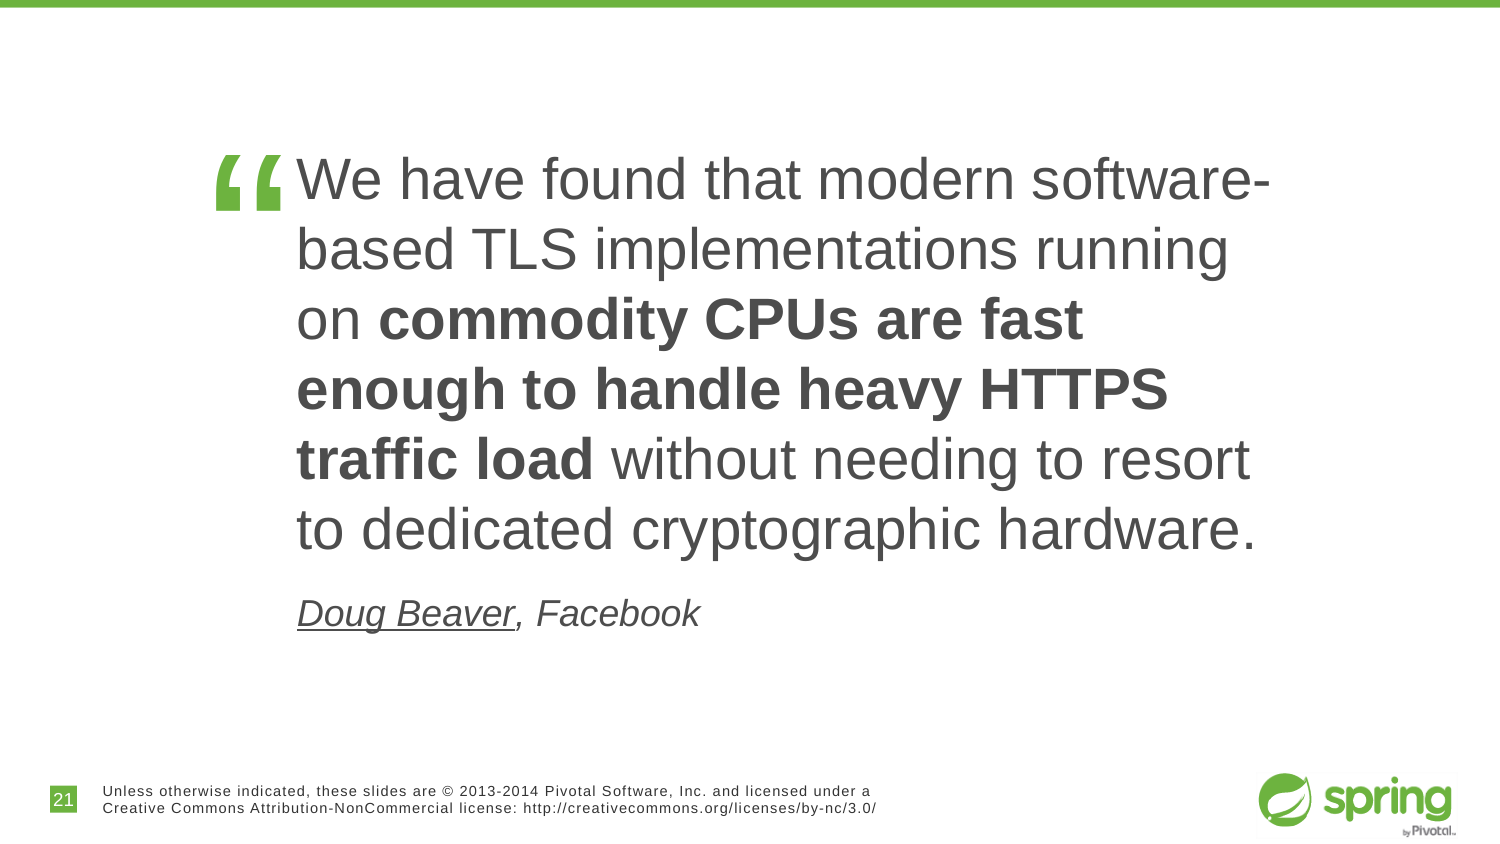

#
“
We have found that modern software-based TLS implementations running on commodity CPUs are fast enough to handle heavy HTTPS traffic load without needing to resort to dedicated cryptographic hardware.
Doug Beaver, Facebook